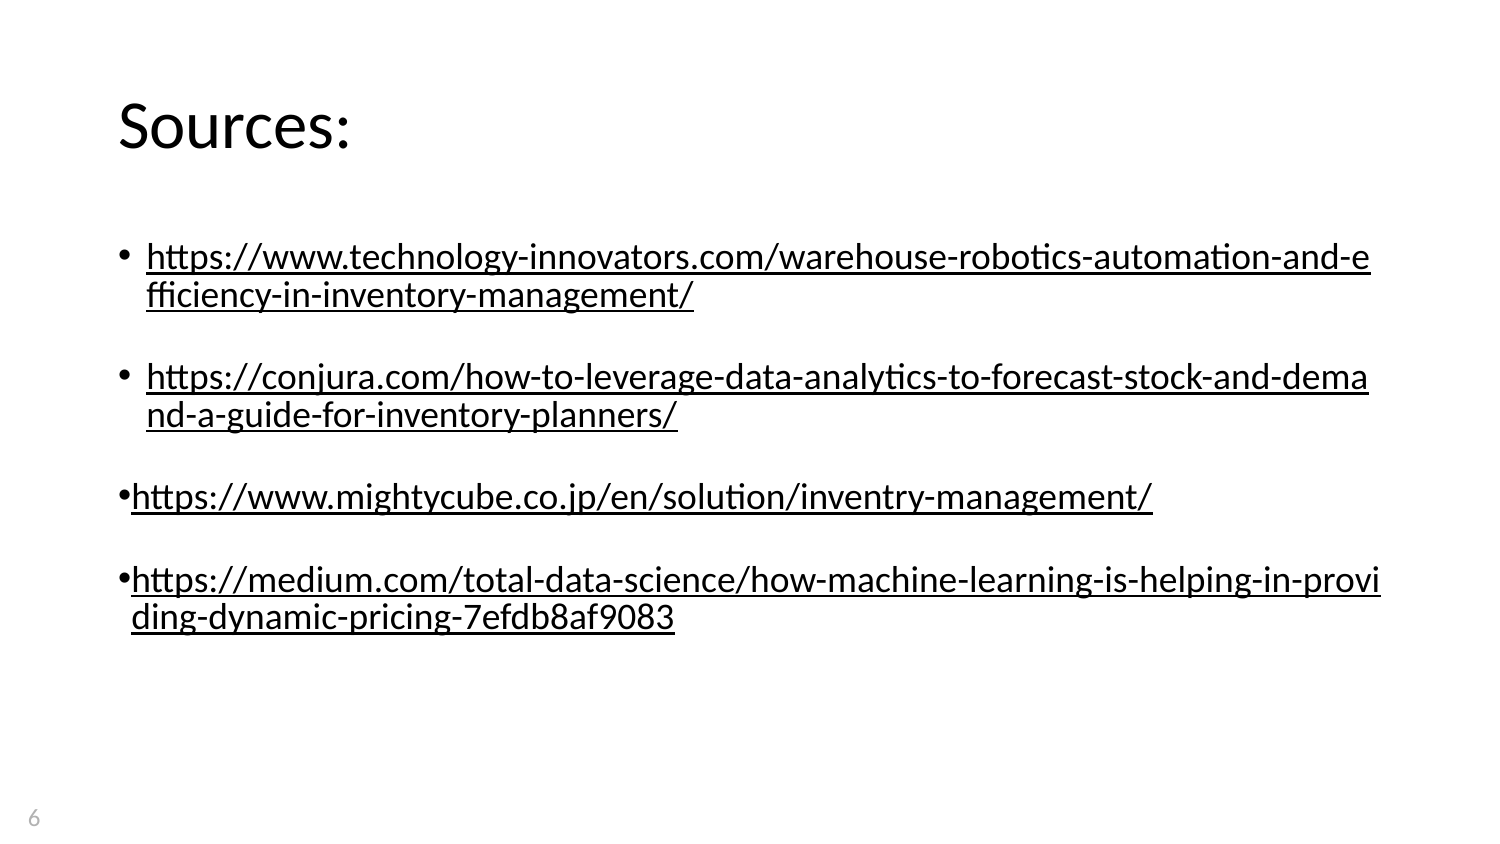

# Sources:
https://www.technology-innovators.com/warehouse-robotics-automation-and-efficiency-in-inventory-management/
https://conjura.com/how-to-leverage-data-analytics-to-forecast-stock-and-demand-a-guide-for-inventory-planners/
https://www.mightycube.co.jp/en/solution/inventry-management/
https://medium.com/total-data-science/how-machine-learning-is-helping-in-providing-dynamic-pricing-7efdb8af9083

6